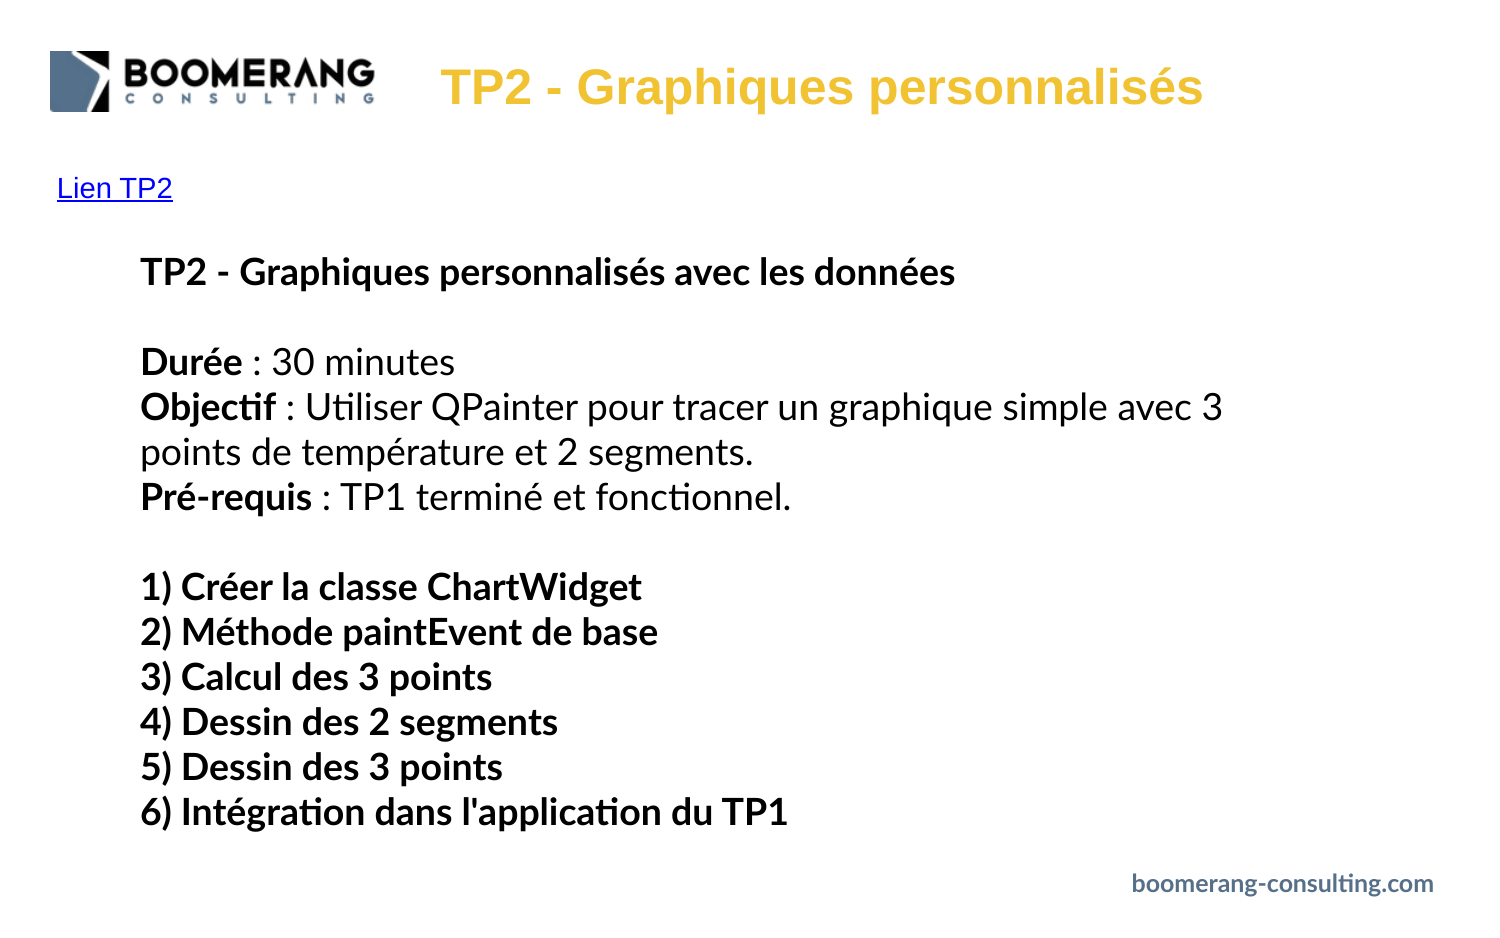

# TP2 - Graphiques personnalisés
Lien TP2
TP2 - Graphiques personnalisés avec les données
Durée : 30 minutes
Objectif : Utiliser QPainter pour tracer un graphique simple avec 3 points de température et 2 segments.
Pré-requis : TP1 terminé et fonctionnel.
1) Créer la classe ChartWidget
2) Méthode paintEvent de base
3) Calcul des 3 points
4) Dessin des 2 segments
5) Dessin des 3 points
6) Intégration dans l'application du TP1